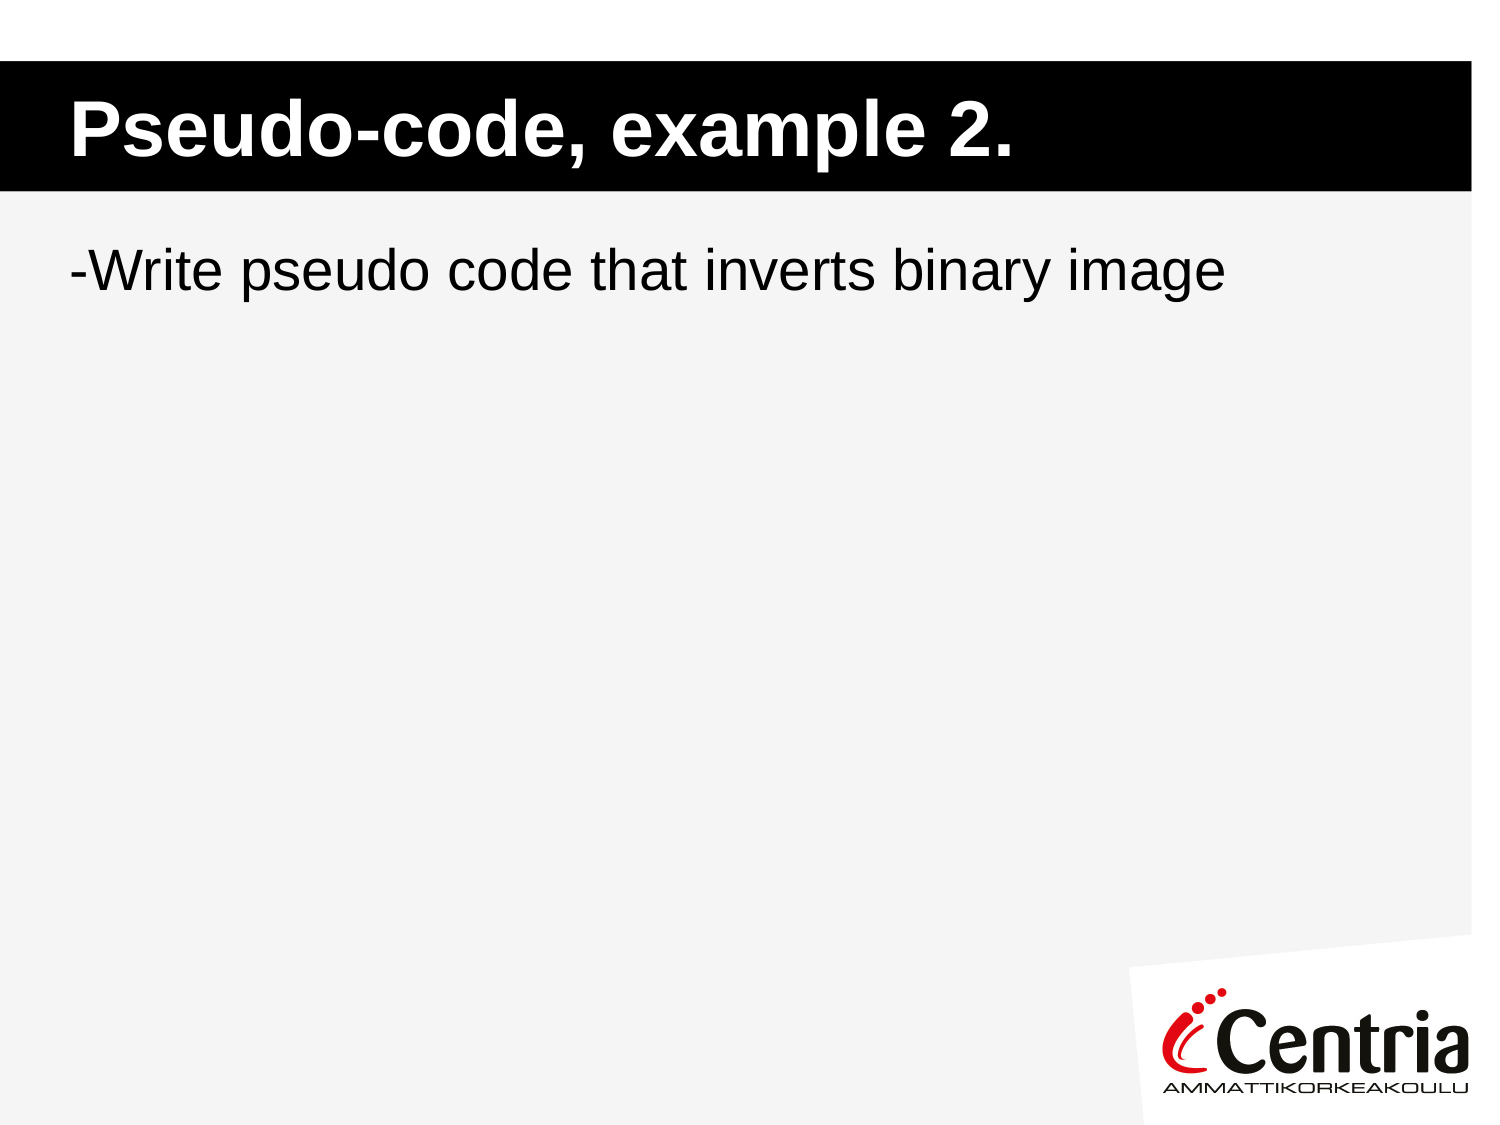

# Pseudo-code, example 2.
-Write pseudo code that inverts binary image